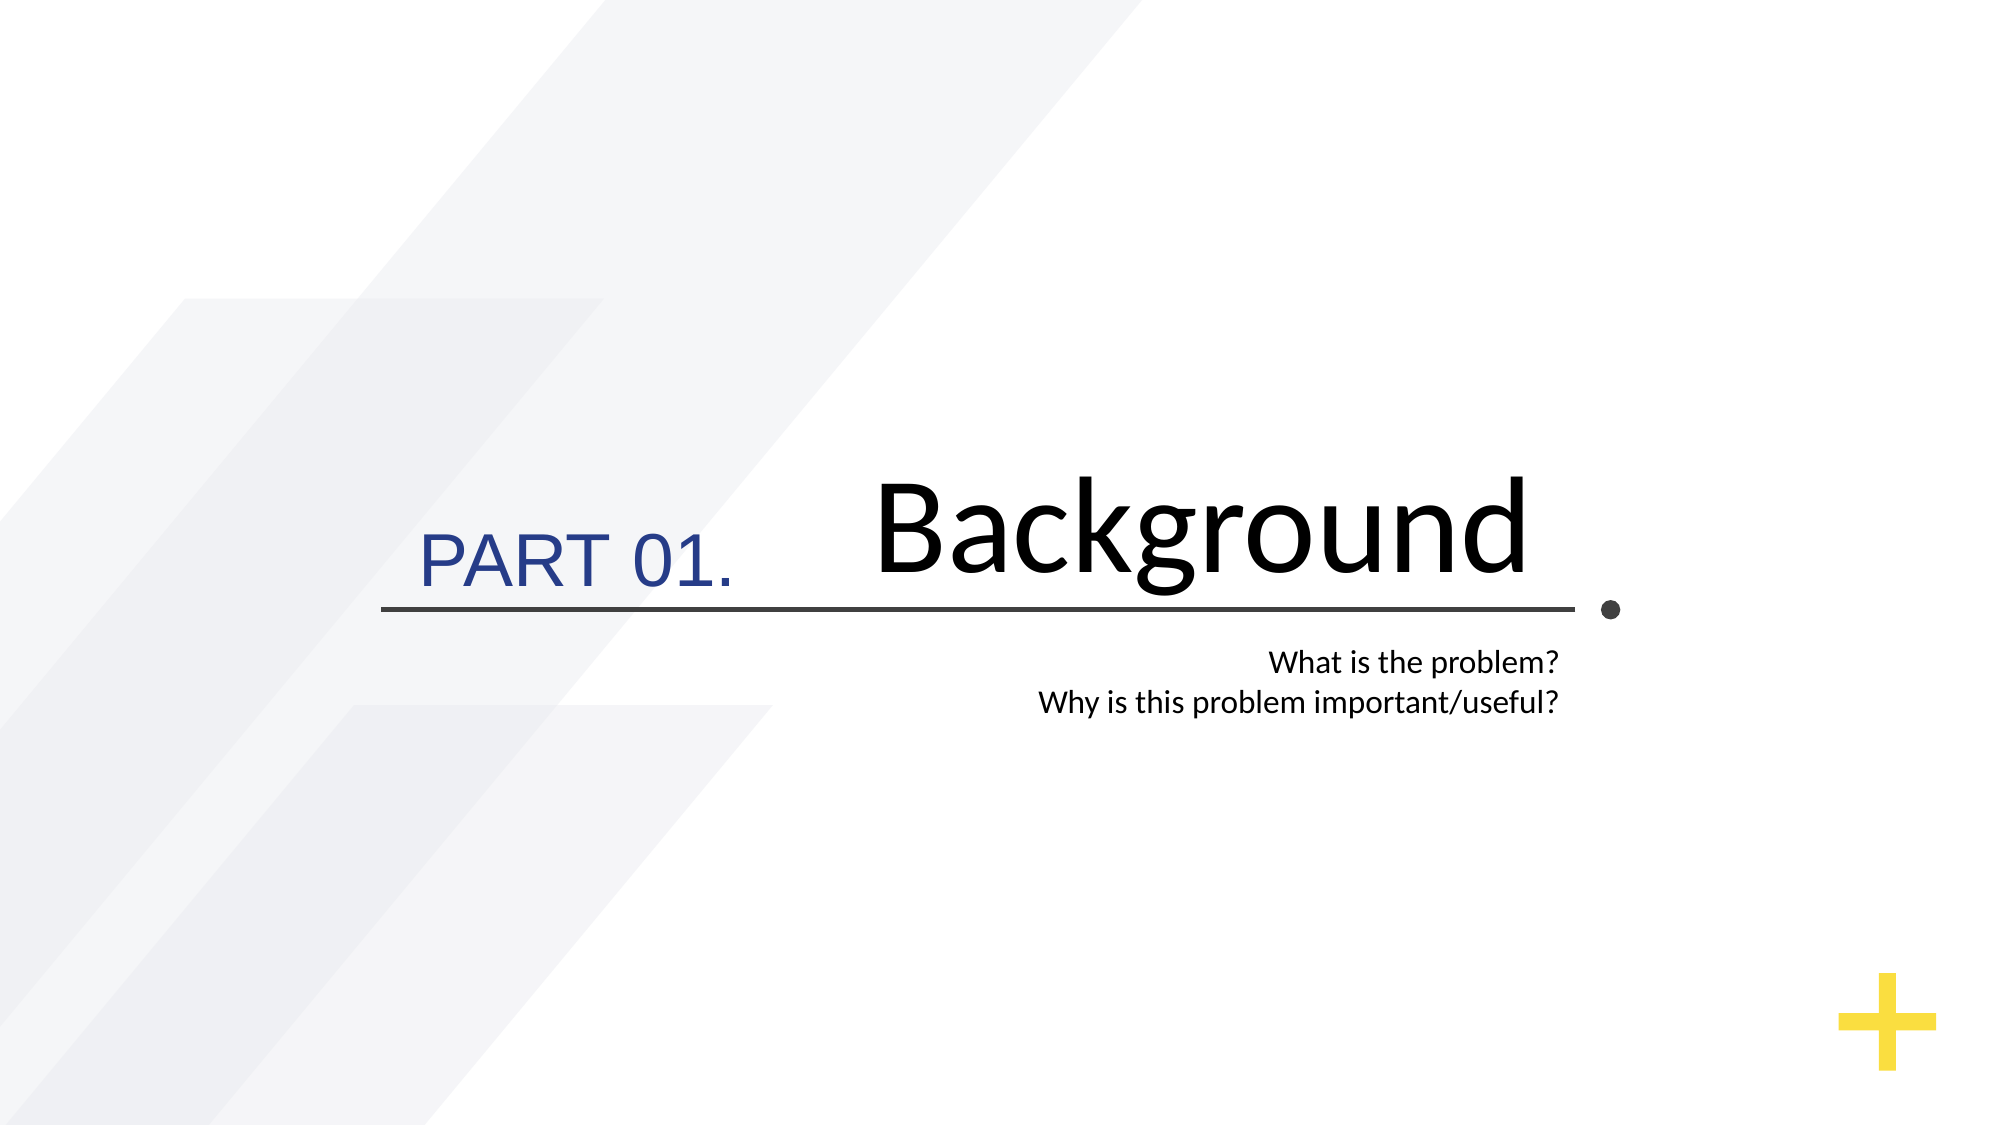

Background
PART 01.

What is the problem?
Why is this problem important/useful?